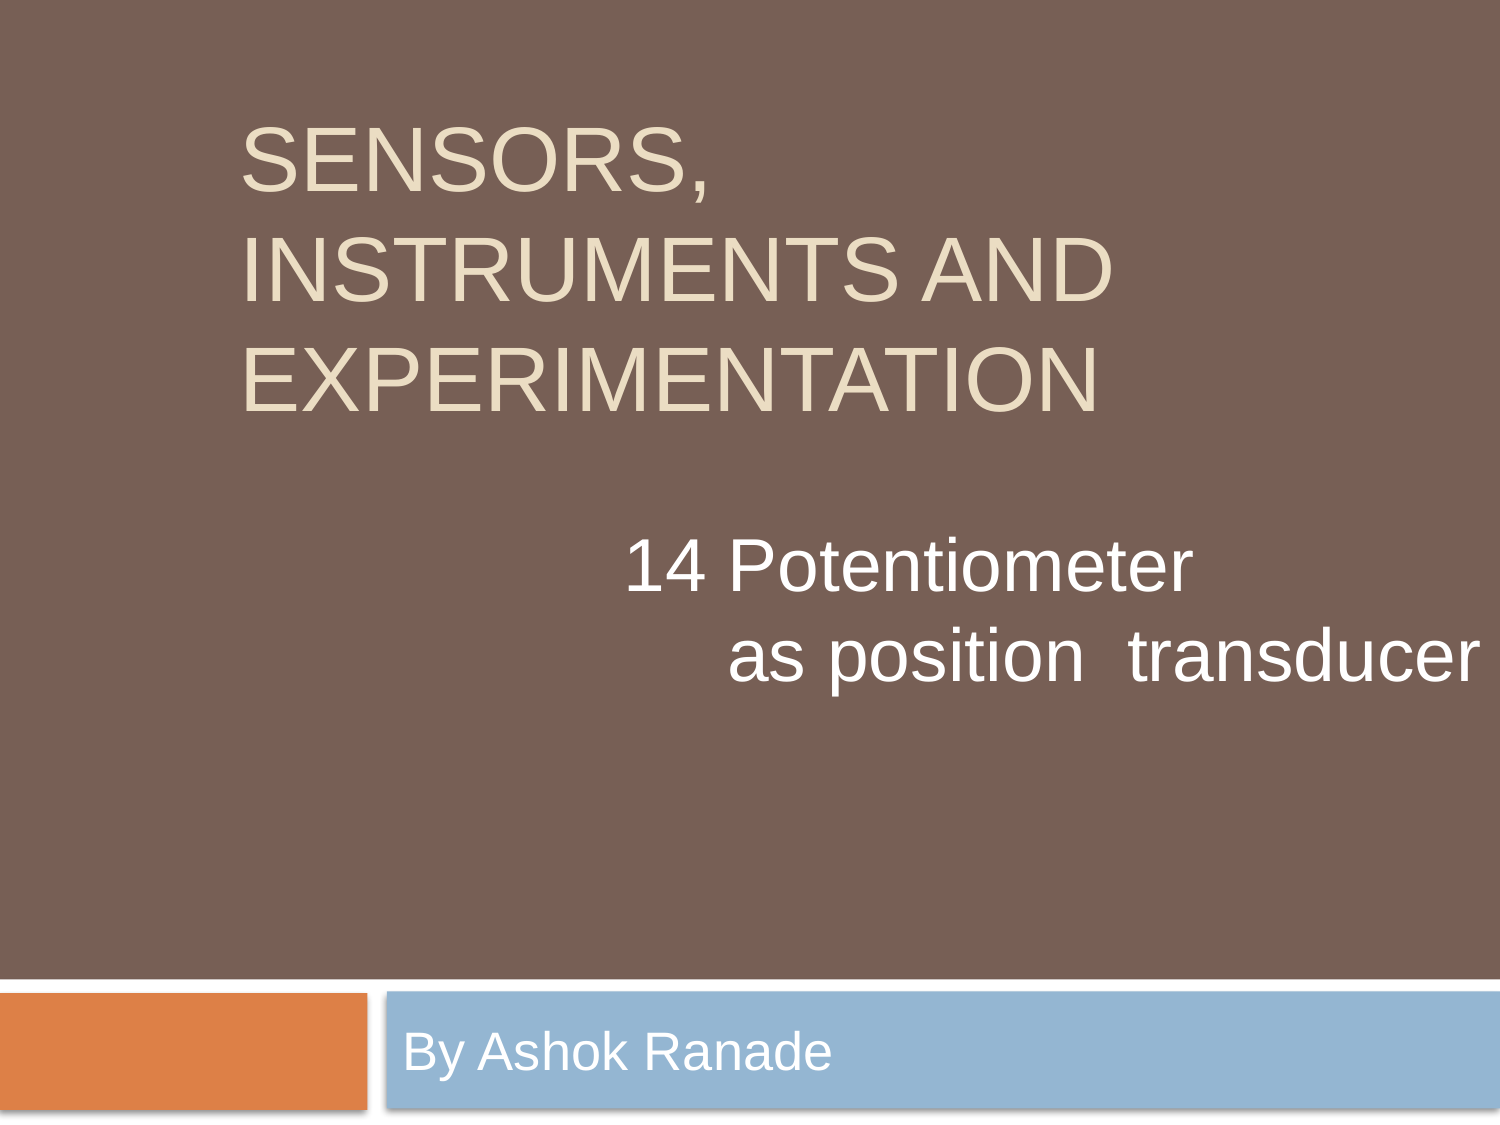

# Sensors, Instruments and Experimentation
14 Potentiometer
     as position  transducer
By Ashok Ranade